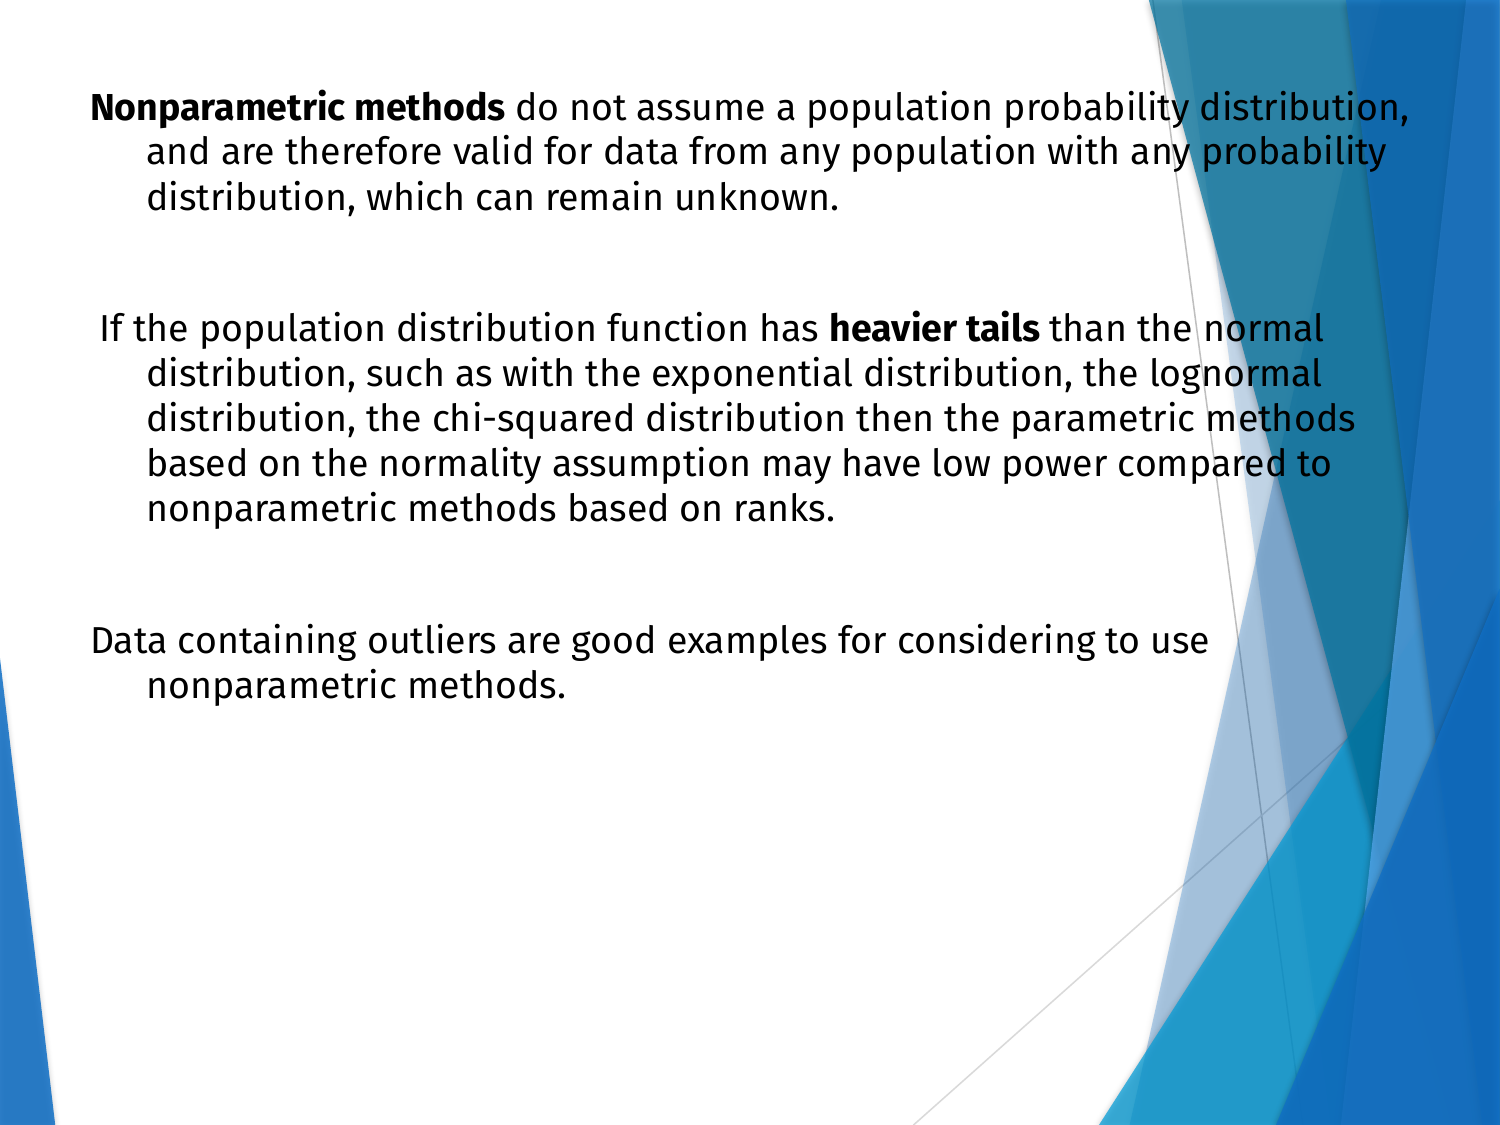

Nonparametric methods do not assume a population probability distribution, and are therefore valid for data from any population with any probability distribution, which can remain unknown.

 If the population distribution function has heavier tails than the normal distribution, such as with the exponential distribution, the lognormal distribution, the chi-squared distribution then the parametric methods based on the normality assumption may have low power compared to nonparametric methods based on ranks.

Data containing outliers are good examples for considering to use nonparametric methods.